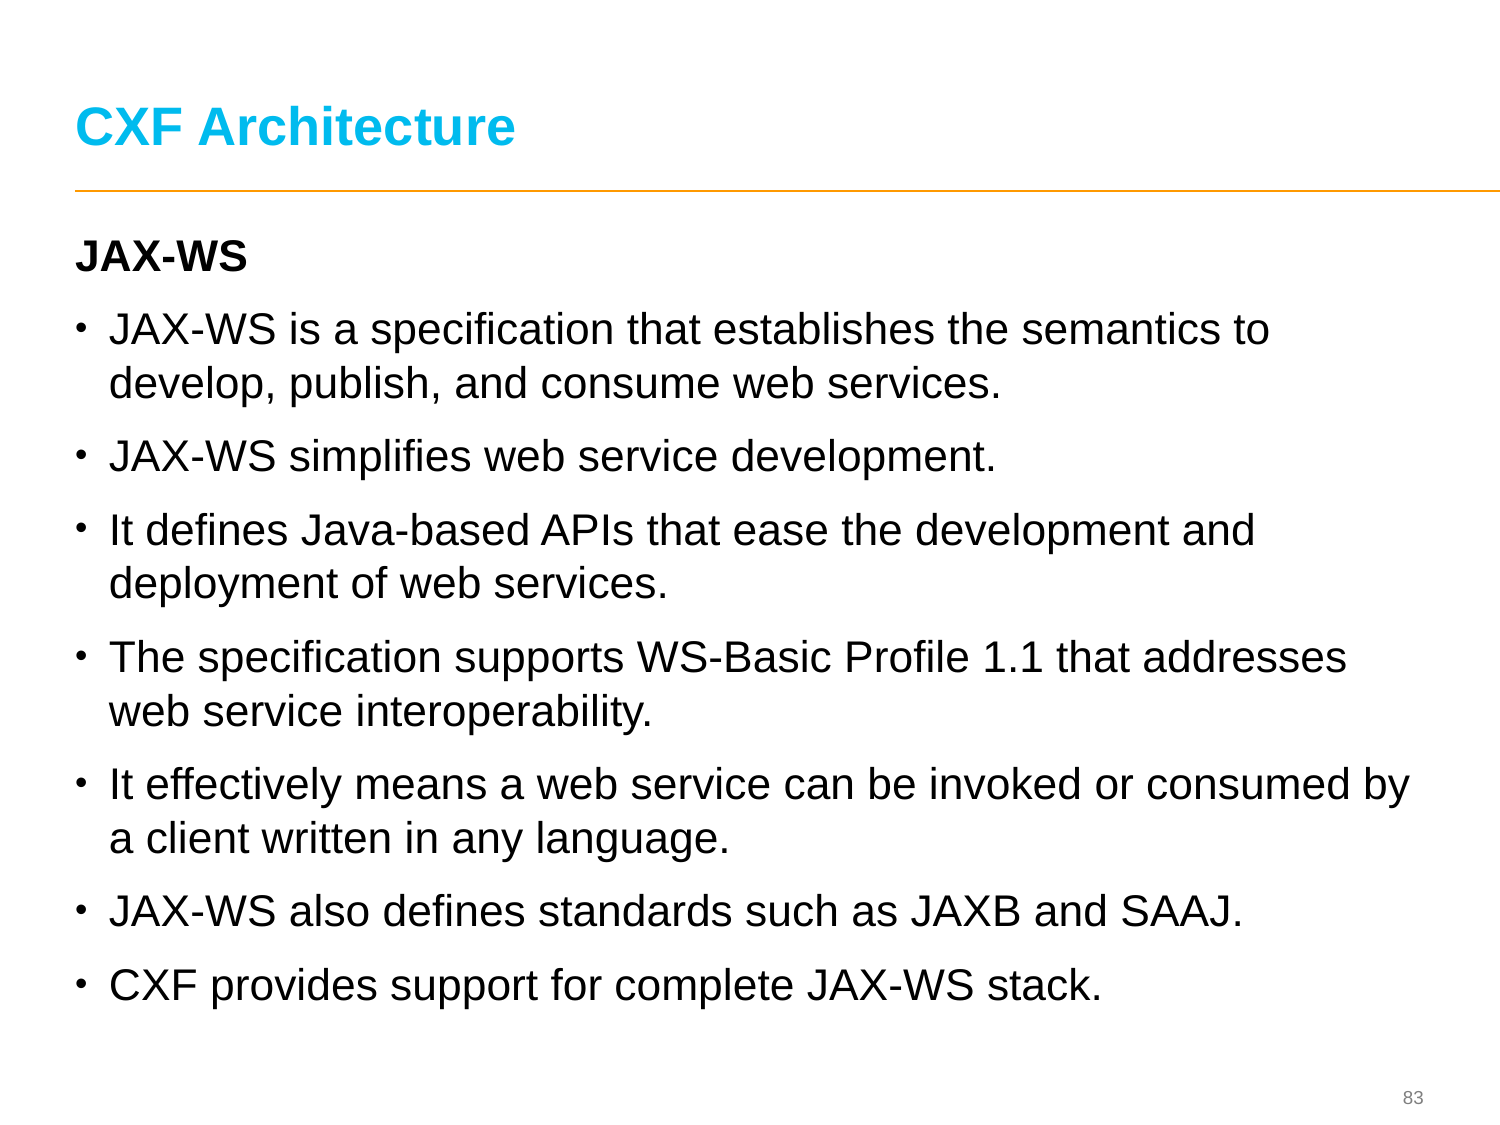

# CXF Architecture
JAX-WS
JAX-WS is a specification that establishes the semantics to develop, publish, and consume web services.
JAX-WS simplifies web service development.
It defines Java-based APIs that ease the development and deployment of web services.
The specification supports WS-Basic Profile 1.1 that addresses web service interoperability.
It effectively means a web service can be invoked or consumed by a client written in any language.
JAX-WS also defines standards such as JAXB and SAAJ.
CXF provides support for complete JAX-WS stack.